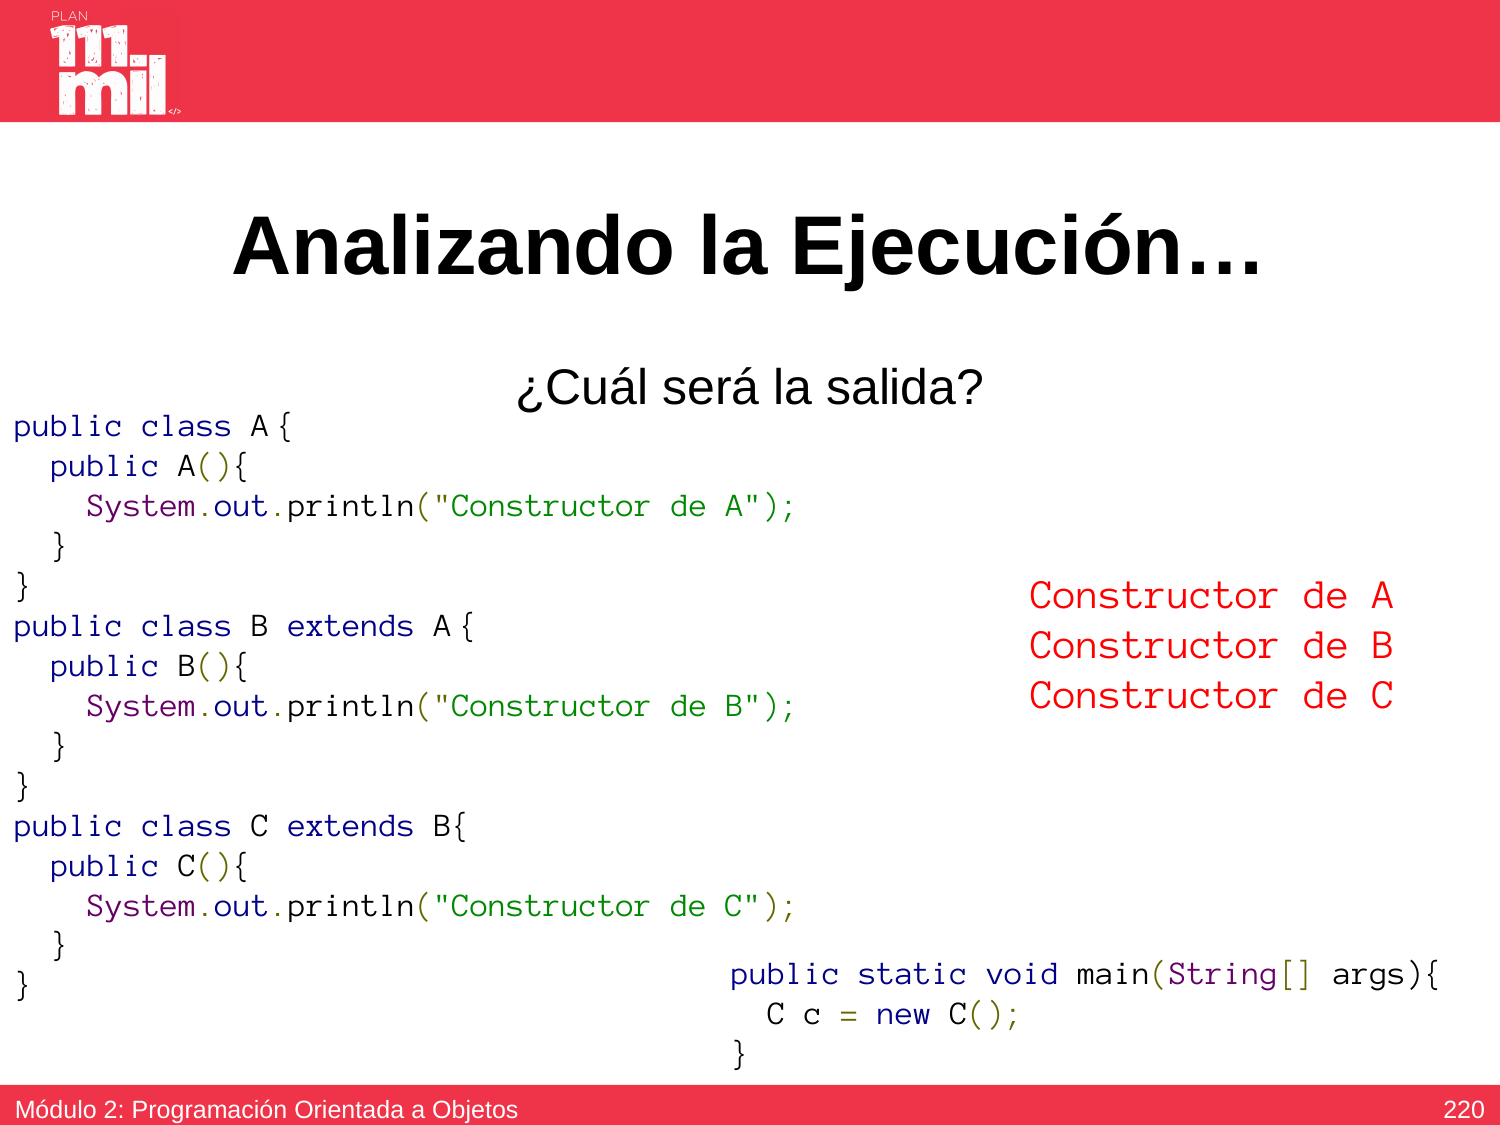

# Analizando la Ejecución…
¿Cuál será la salida?

public class A {
  public A(){
    System.out.println("Constructor de A");
  }
}
public class B extends A {
  public B(){
    System.out.println("Constructor de B");
  }
}
public class C extends B{
  public C(){
    System.out.println("Constructor de C");
  }
}
Constructor de A
Constructor de B
Constructor de C
public static void main(String[] args){
  C c = new C();
}
220
Módulo 2: Programación Orientada a Objetos